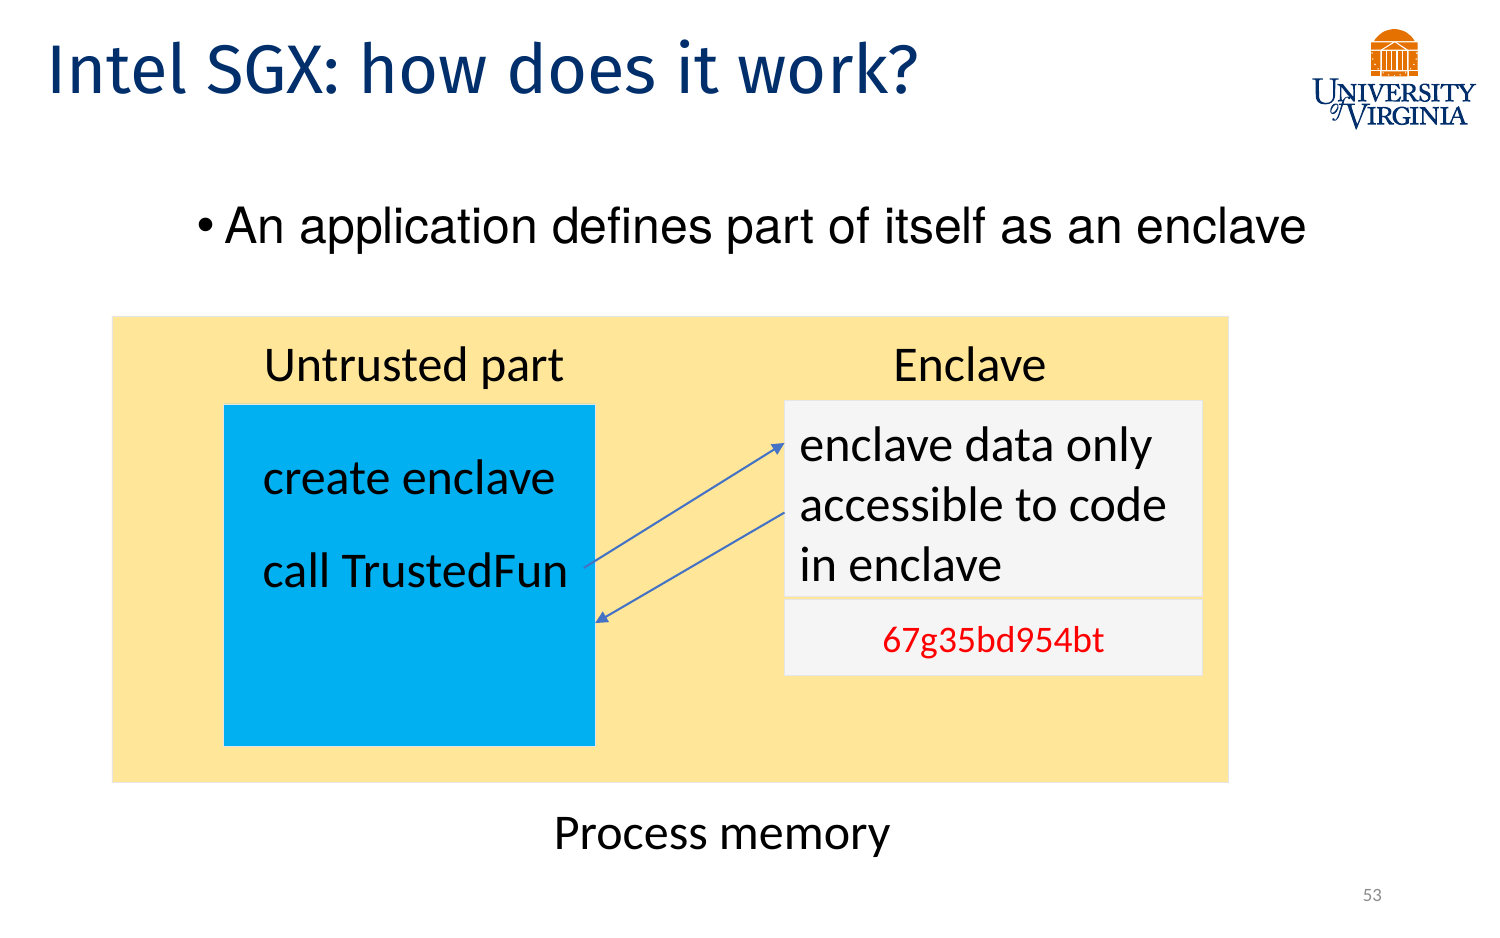

Intel SGX: how does it work?
An application defines part of itself as an enclave

Untrusted part
Enclave

enclave data only
accessible to code
in enclave
create enclave
call TrustedFun
67g35bd954bt
Process memory
53